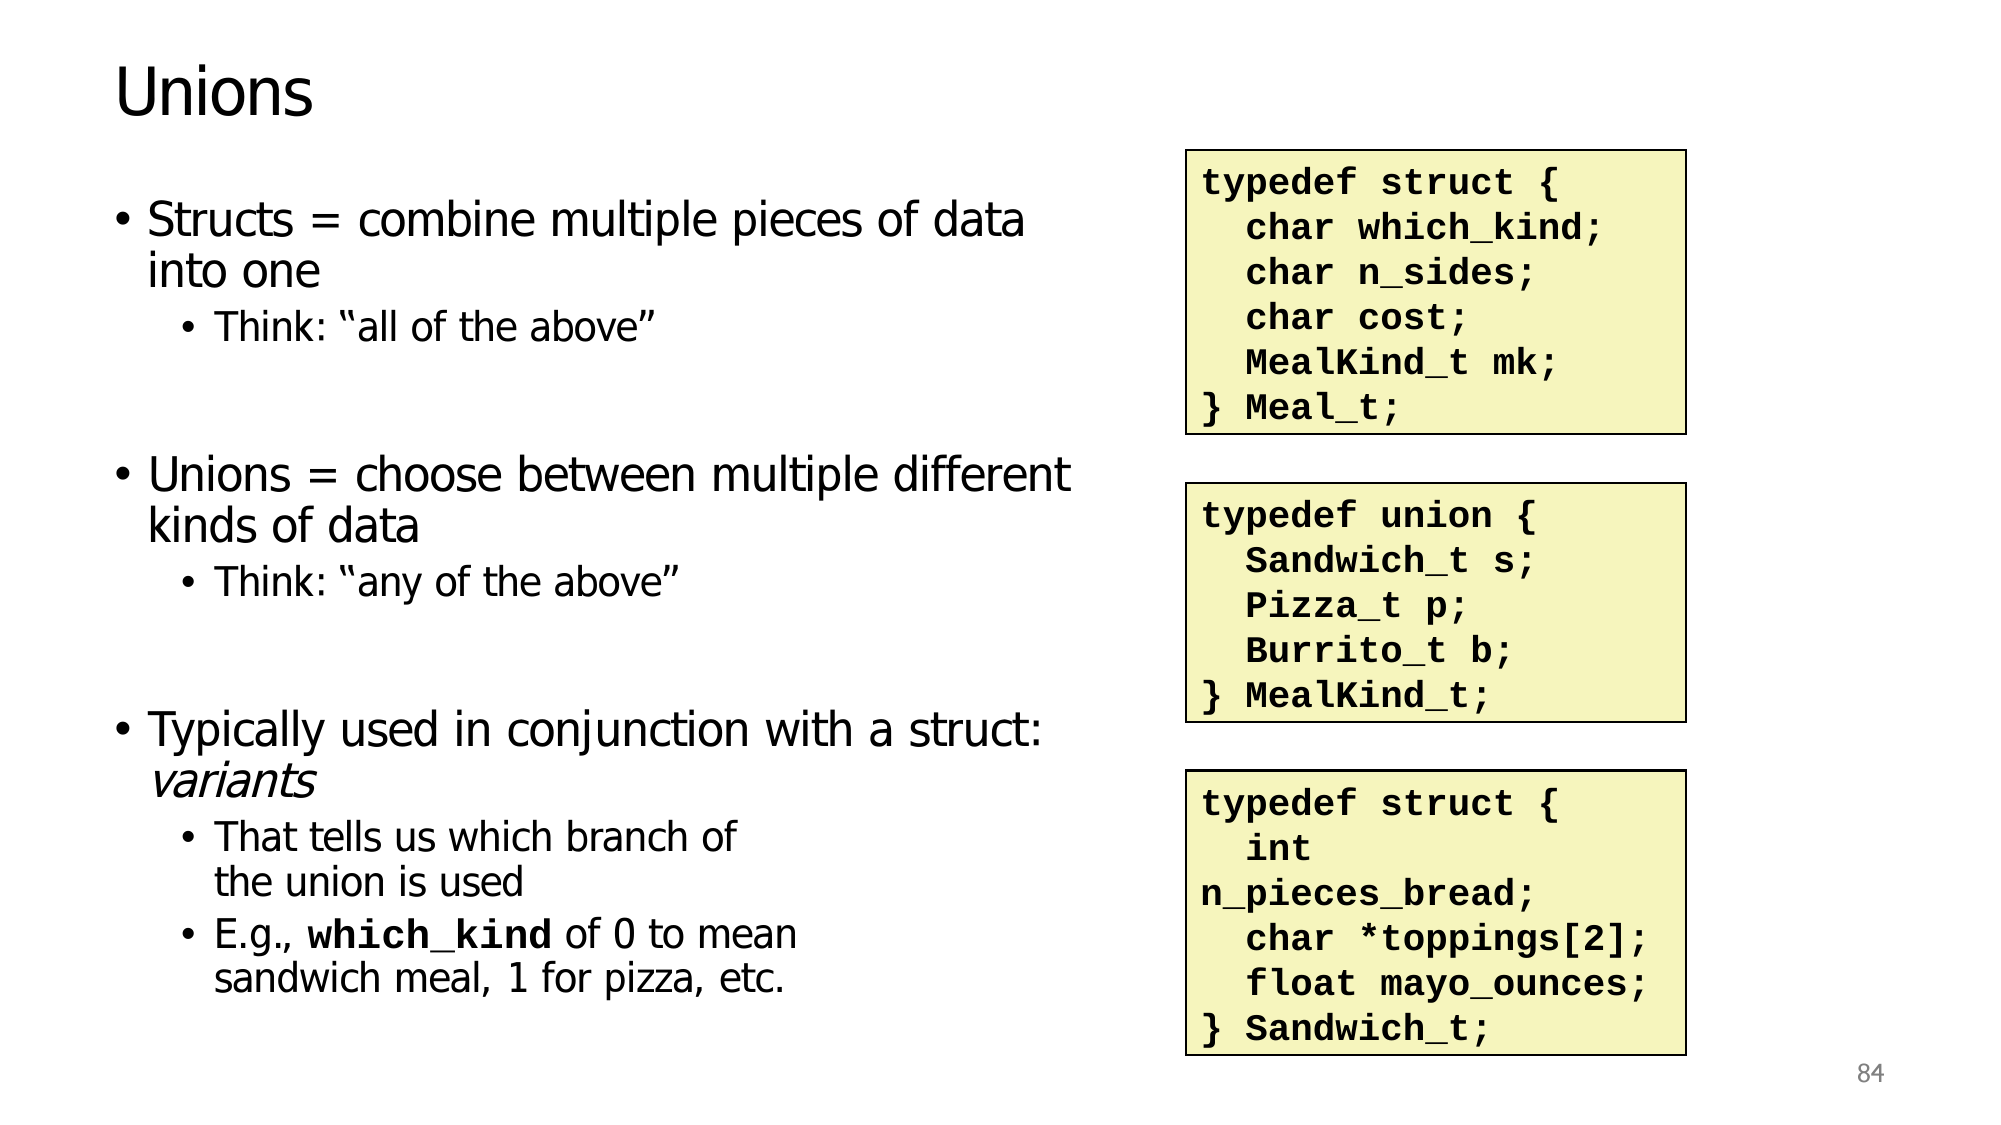

# Unions
typedef struct {
  char which_kind;
  char n_sides;
  char cost;
  MealKind_t mk;
} Meal_t;
Structs = combine multiple pieces of data into one
Think: “all of the above”

Unions = choose between multiple different kinds of data
Think: “any of the above”

Typically used in conjunction with a struct: variants
That tells us which branch of
the union is used
E.g., which_kind of 0 to mean
sandwich meal, 1 for pizza, etc.
typedef union {
  Sandwich_t s;
  Pizza_t p;
  Burrito_t b;
} MealKind_t;
typedef struct {
  int n_pieces_bread;
  char *toppings[2];
  float mayo_ounces;
} Sandwich_t;
84